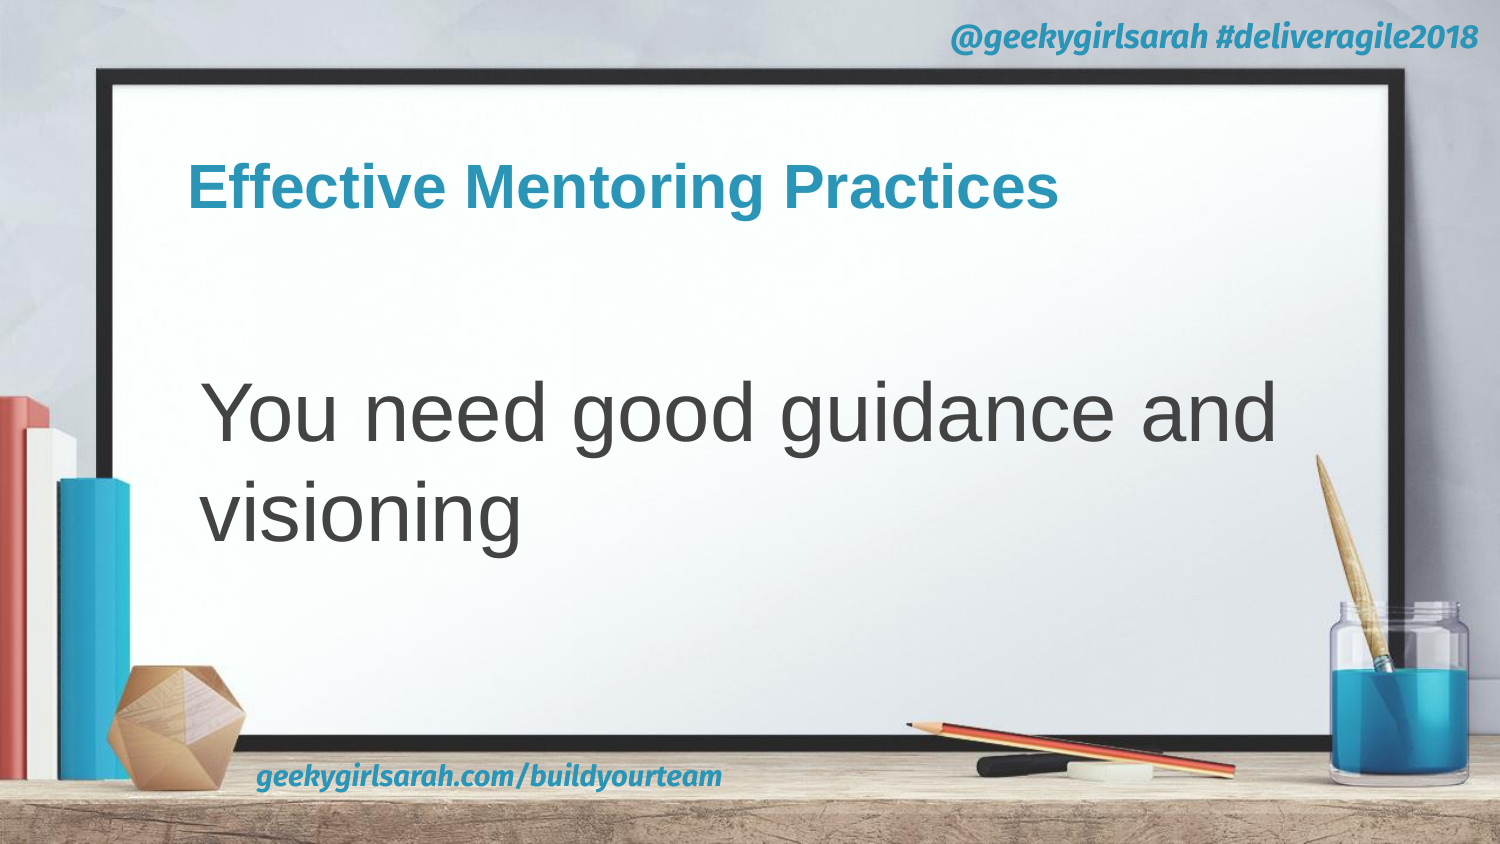

# Effective Mentoring Practices
You need good guidance and visioning